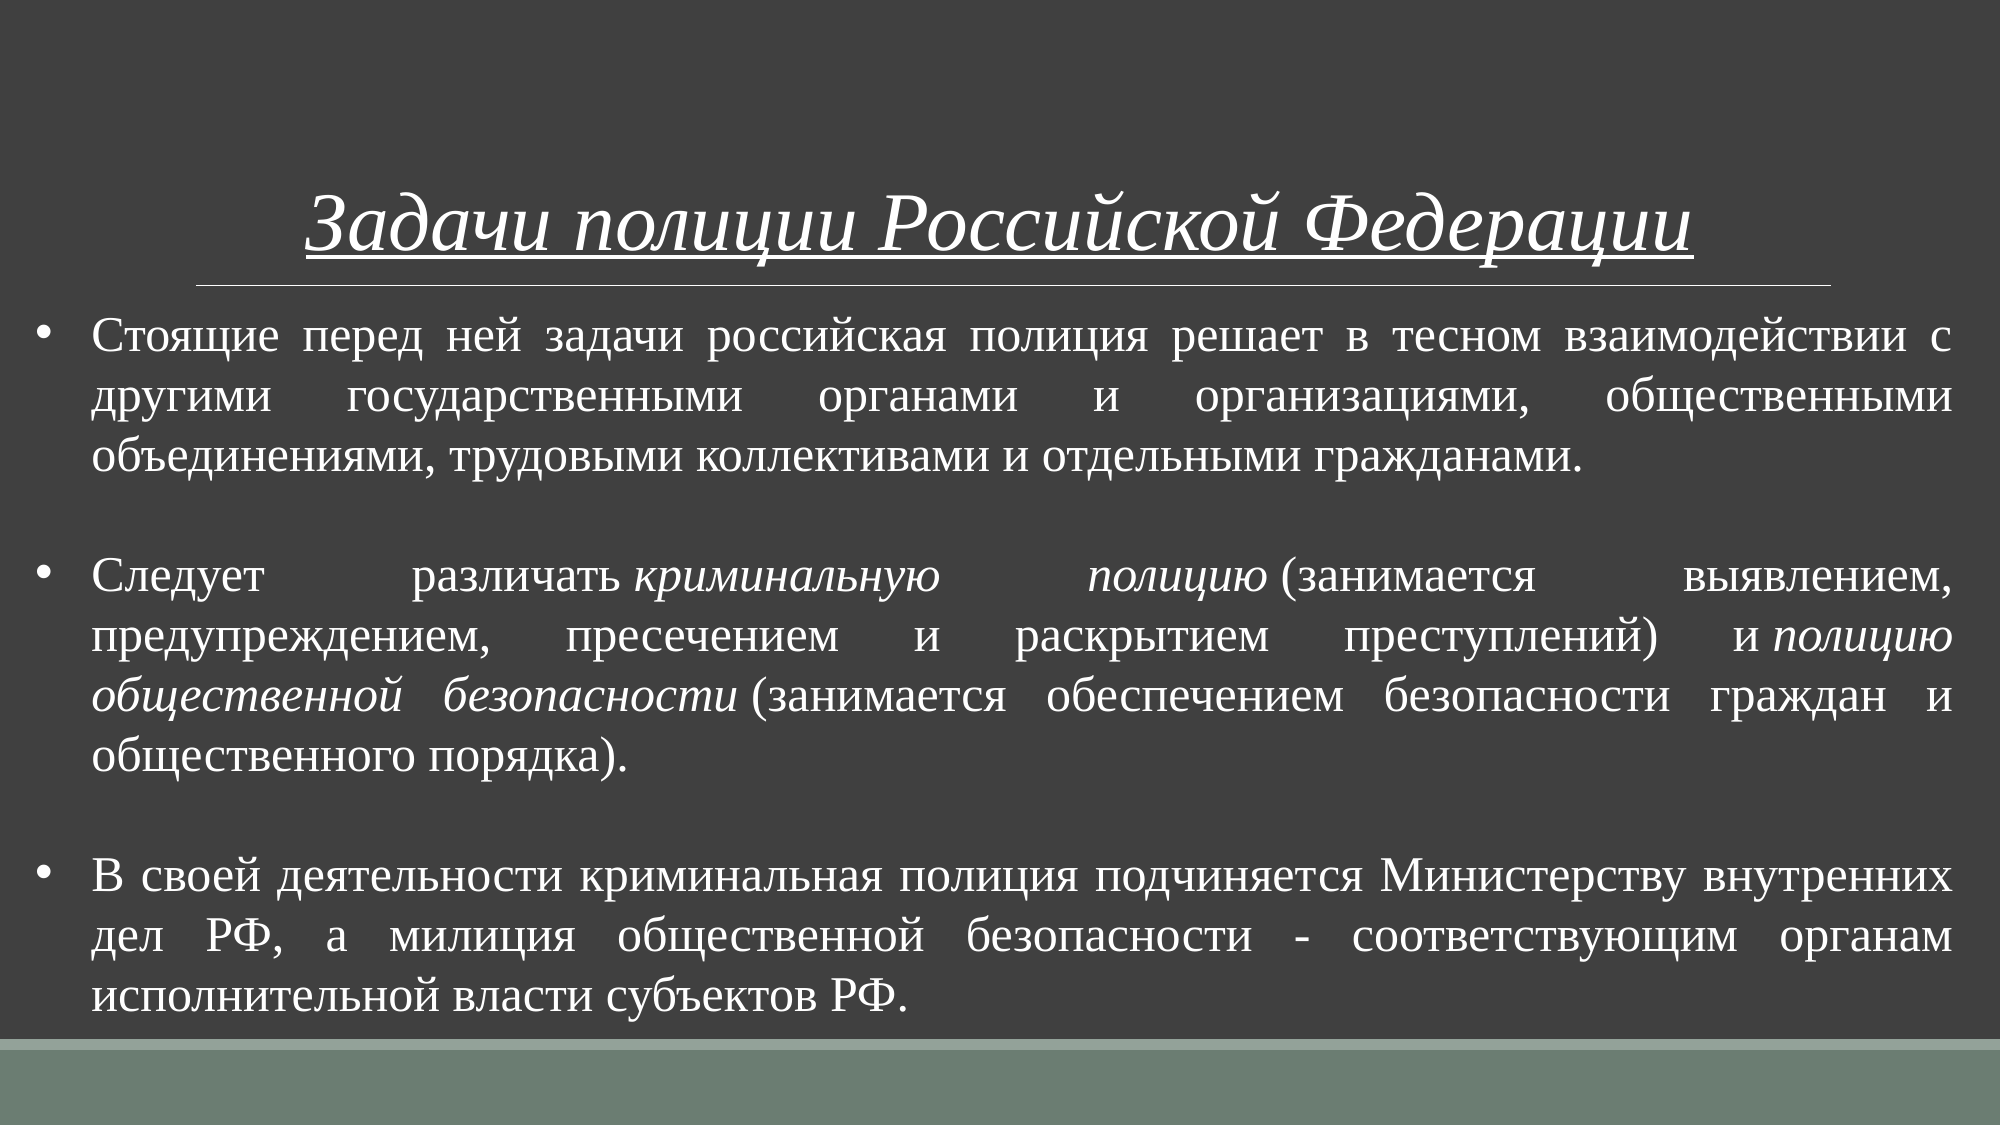

Задачи полиции Российской Федерации
Стоящие перед ней задачи российская полиция решает в тесном взаимодействии с другими государственными органами и организациями, общественными объединениями, тру­довыми коллективами и отдельными гражданами.

Следует различать криминальную полицию (занимается выявлением, предупреждением, пресечением и раскрытием преступлений) и полицию общественной безопасности (за­нимается обеспечением безопасности граждан и обществен­ного порядка).

В своей деятельности криминальная полиция подчиняет­ся Министерству внутренних дел РФ, а милиция обществен­ной безопасности - соответствующим органам исполнитель­ной власти субъектов РФ.